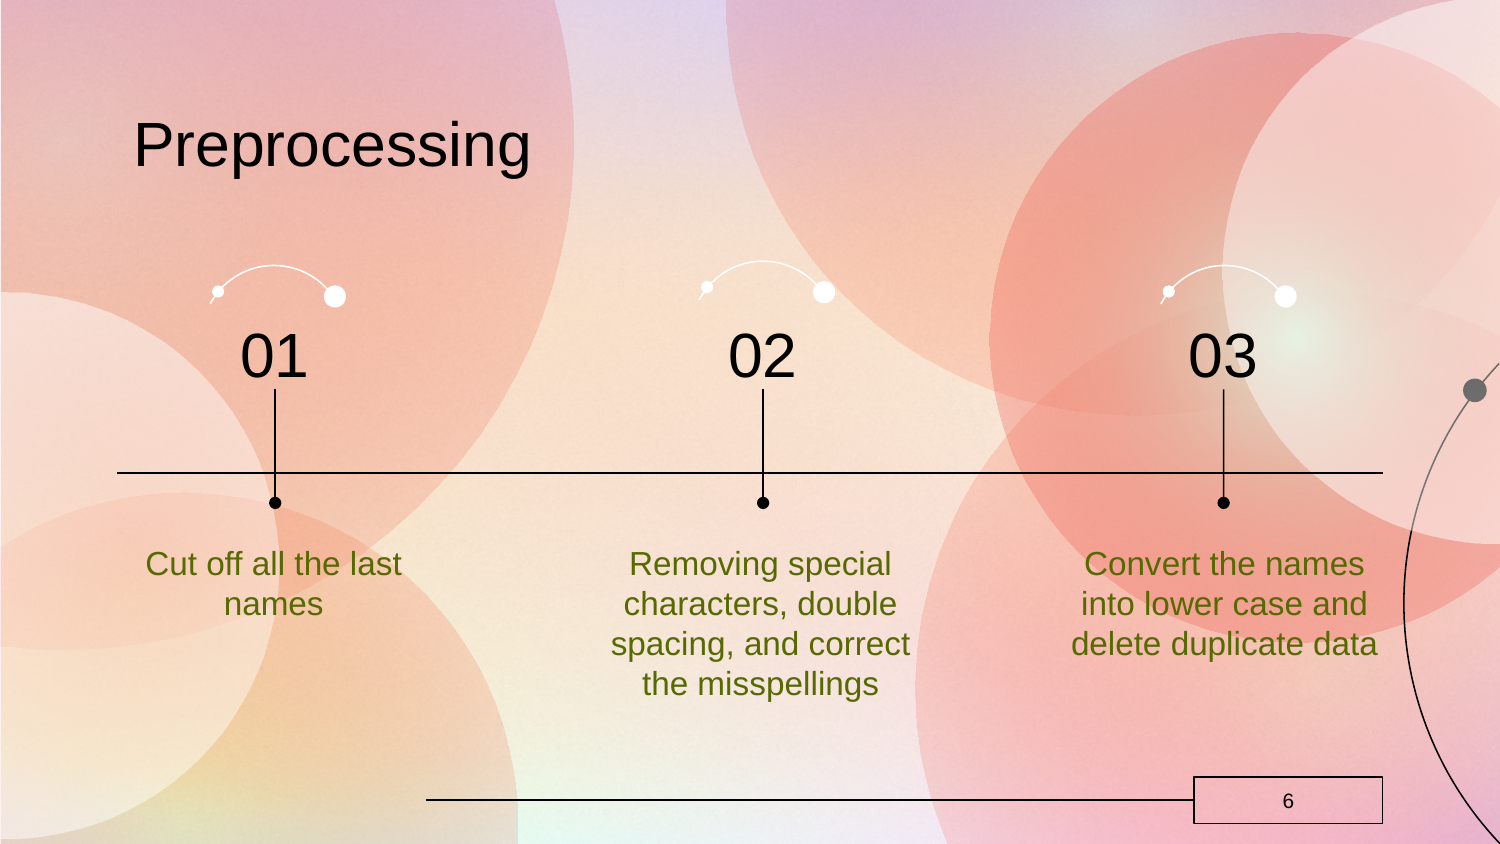

# Preprocessing

01
02
03
Cut off all the last names
Removing special characters, double spacing, and correct the misspellings
Convert the names into lower case and delete duplicate data
6